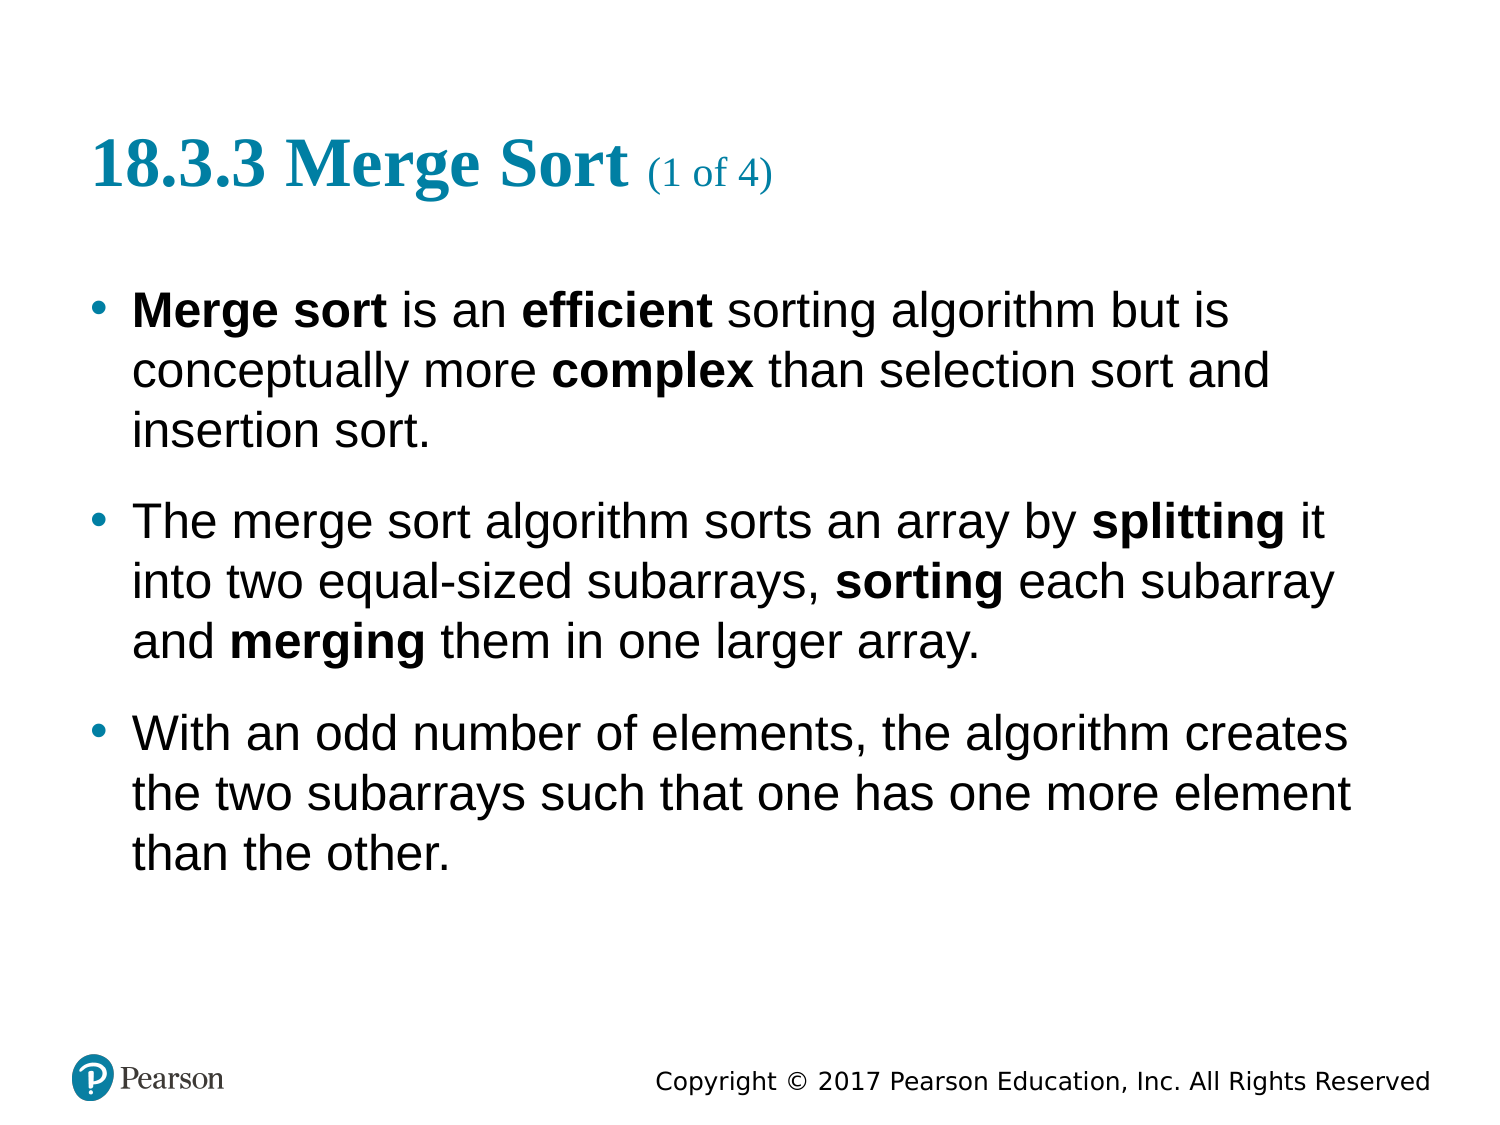

# 18.3.3 Merge Sort (1 of 4)
Merge sort is an efficient sorting algorithm but is conceptually more complex than selection sort and insertion sort.
The merge sort algorithm sorts an array by splitting it into two equal-sized subarrays, sorting each subarray and merging them in one larger array.
With an odd number of elements, the algorithm creates the two subarrays such that one has one more element than the other.